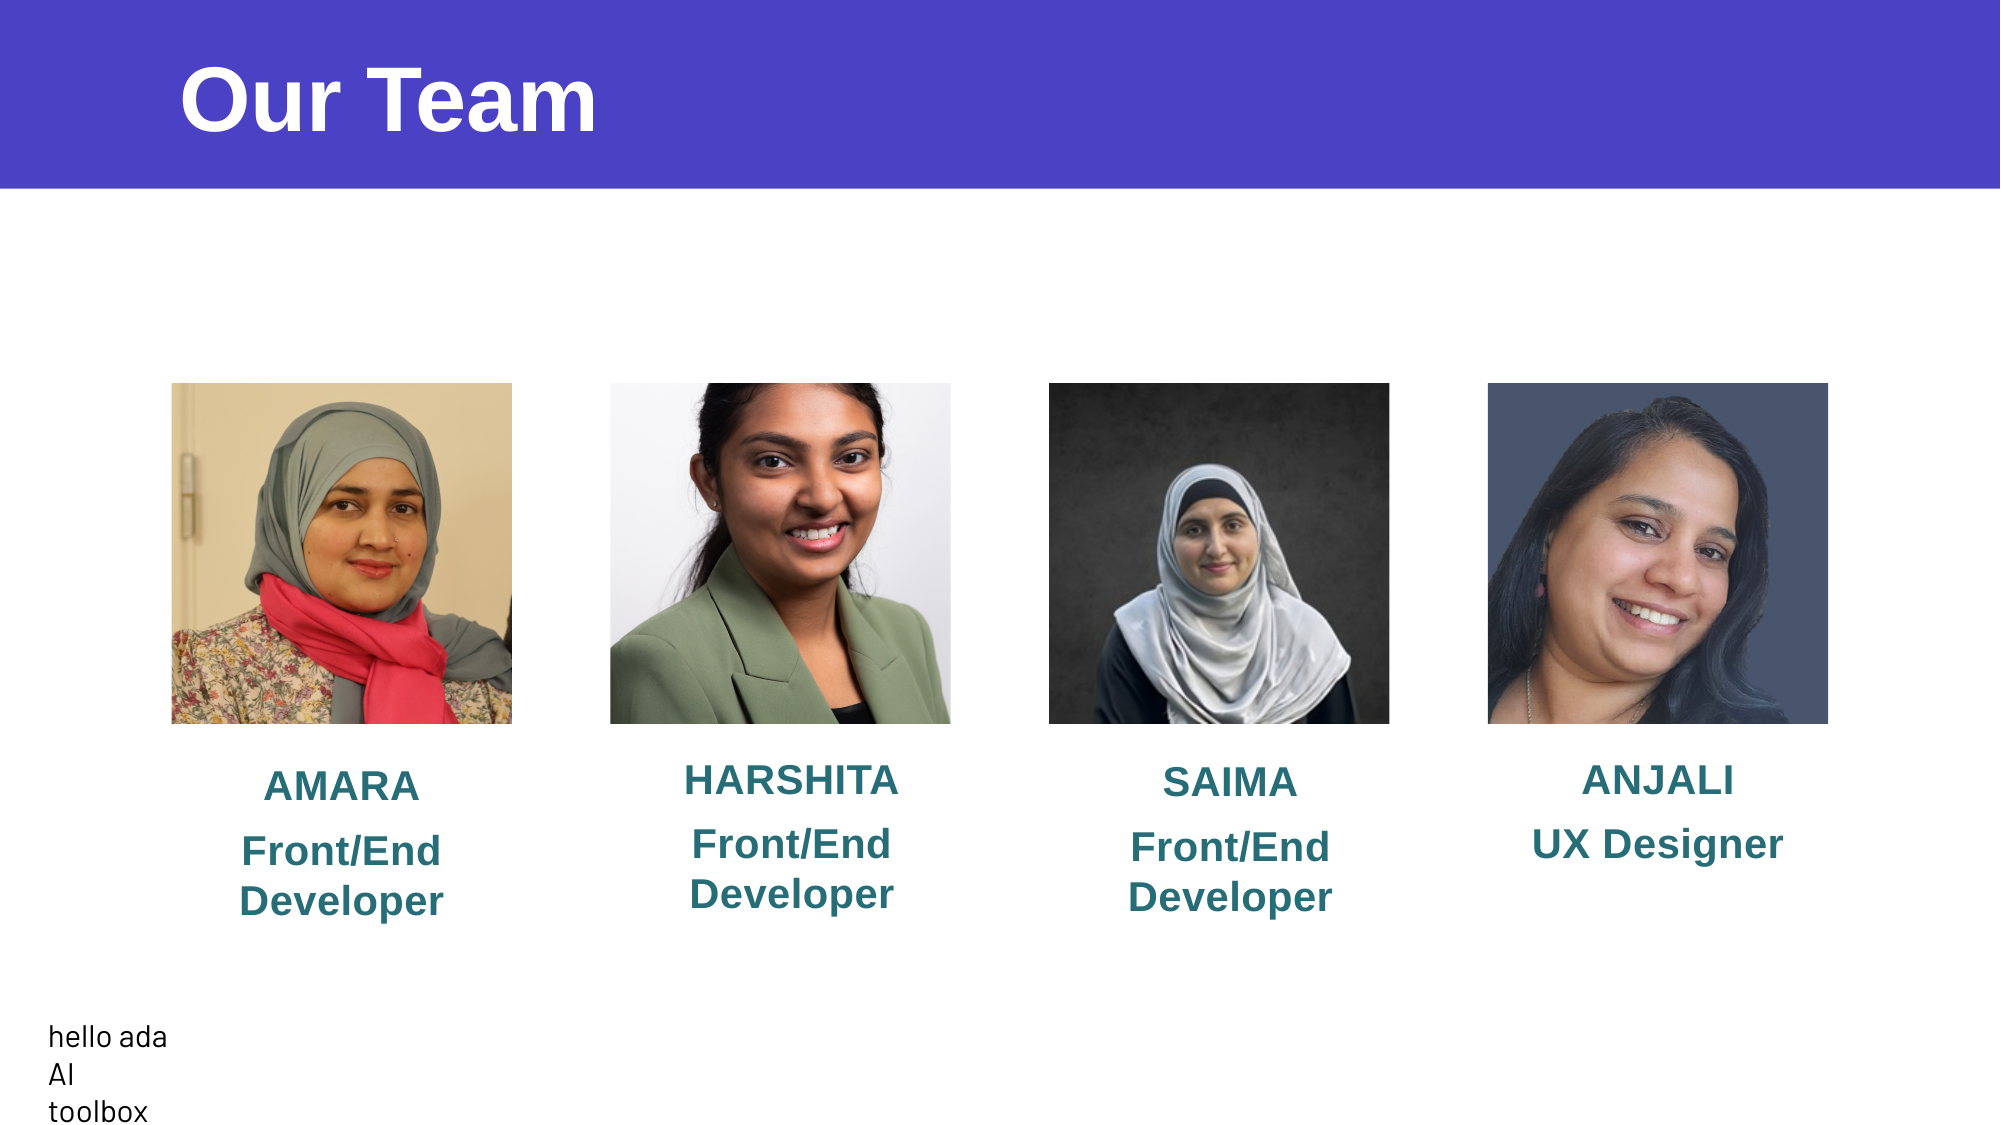

# Our Team
AMARA
Front/End Developer
HARSHITA
Front/End Developer

SAIMA
Front/End Developer
ANJALI
UX Designer
hello ada
AI toolbox